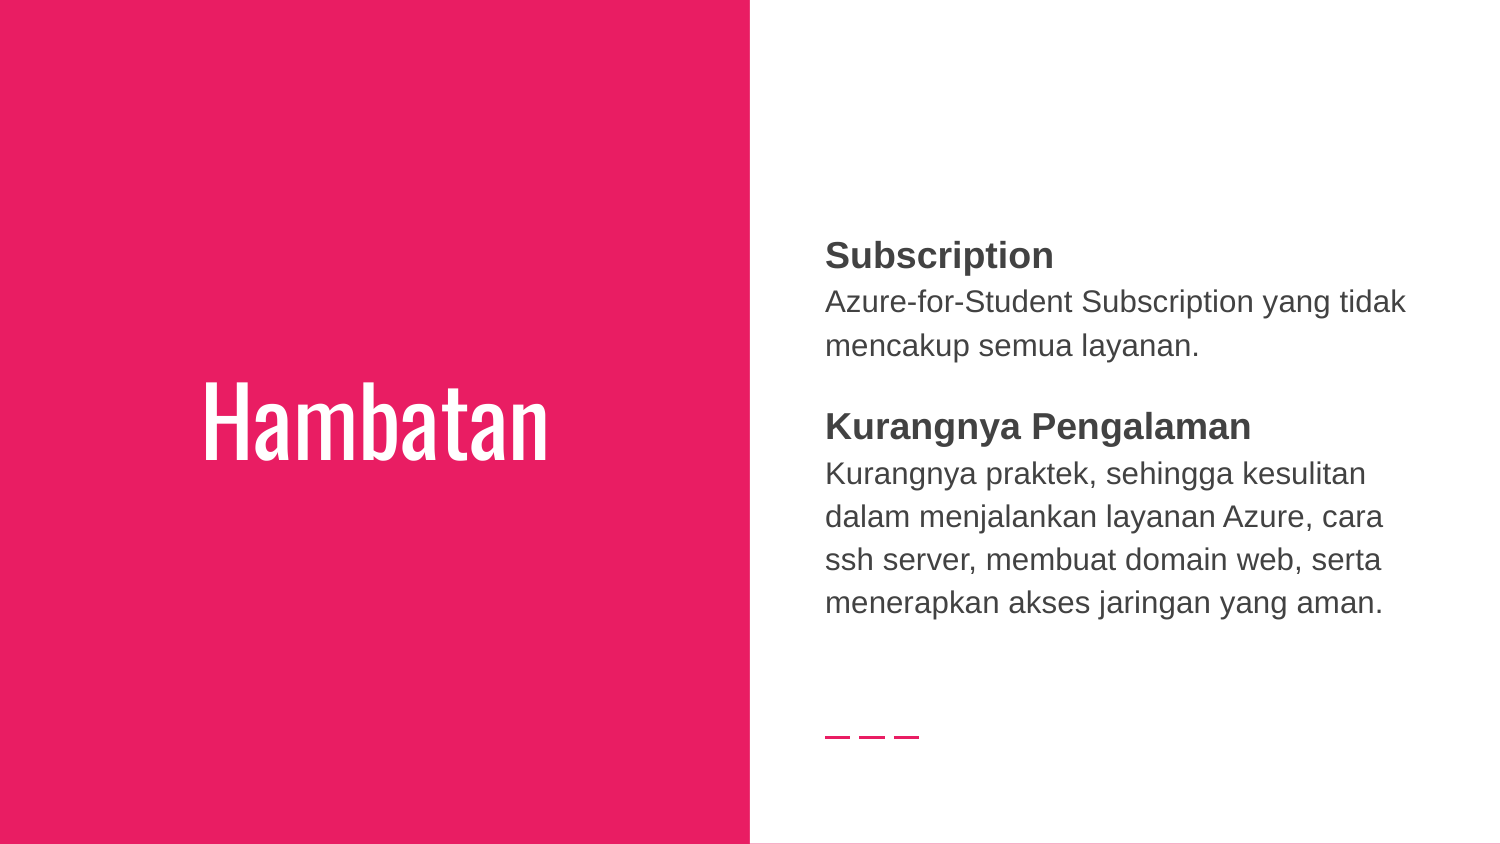

Subscription
Azure-for-Student Subscription yang tidak mencakup semua layanan.
Kurangnya Pengalaman
Kurangnya praktek, sehingga kesulitan dalam menjalankan layanan Azure, cara ssh server, membuat domain web, serta menerapkan akses jaringan yang aman.
# Hambatan